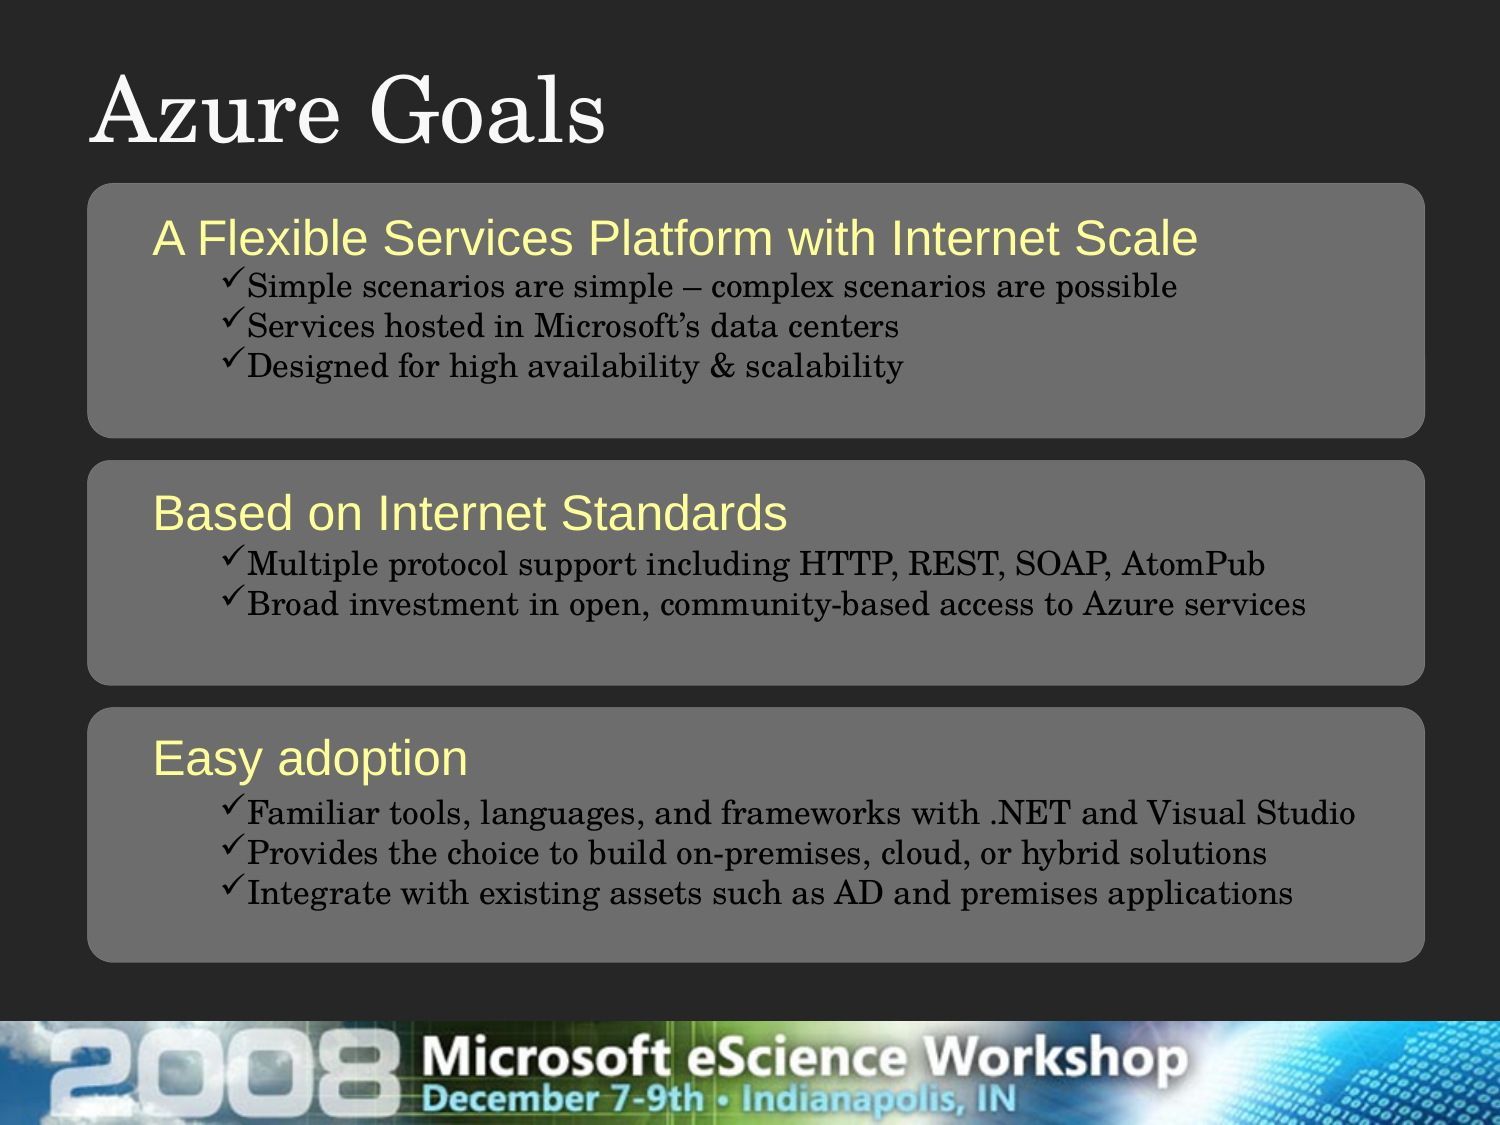

# Azure Goals

A Flexible Services Platform with Internet Scale
Simple scenarios are simple – complex scenarios are possible
Services hosted in Microsoft’s data centers
Designed for high availability & scalability

Based on Internet Standards
Multiple protocol support including HTTP, REST, SOAP, AtomPub
Broad investment in open, community-based access to Azure services

Easy adoption
Familiar tools, languages, and frameworks with .NET and Visual Studio
Provides the choice to build on-premises, cloud, or hybrid solutions
Integrate with existing assets such as AD and premises applications